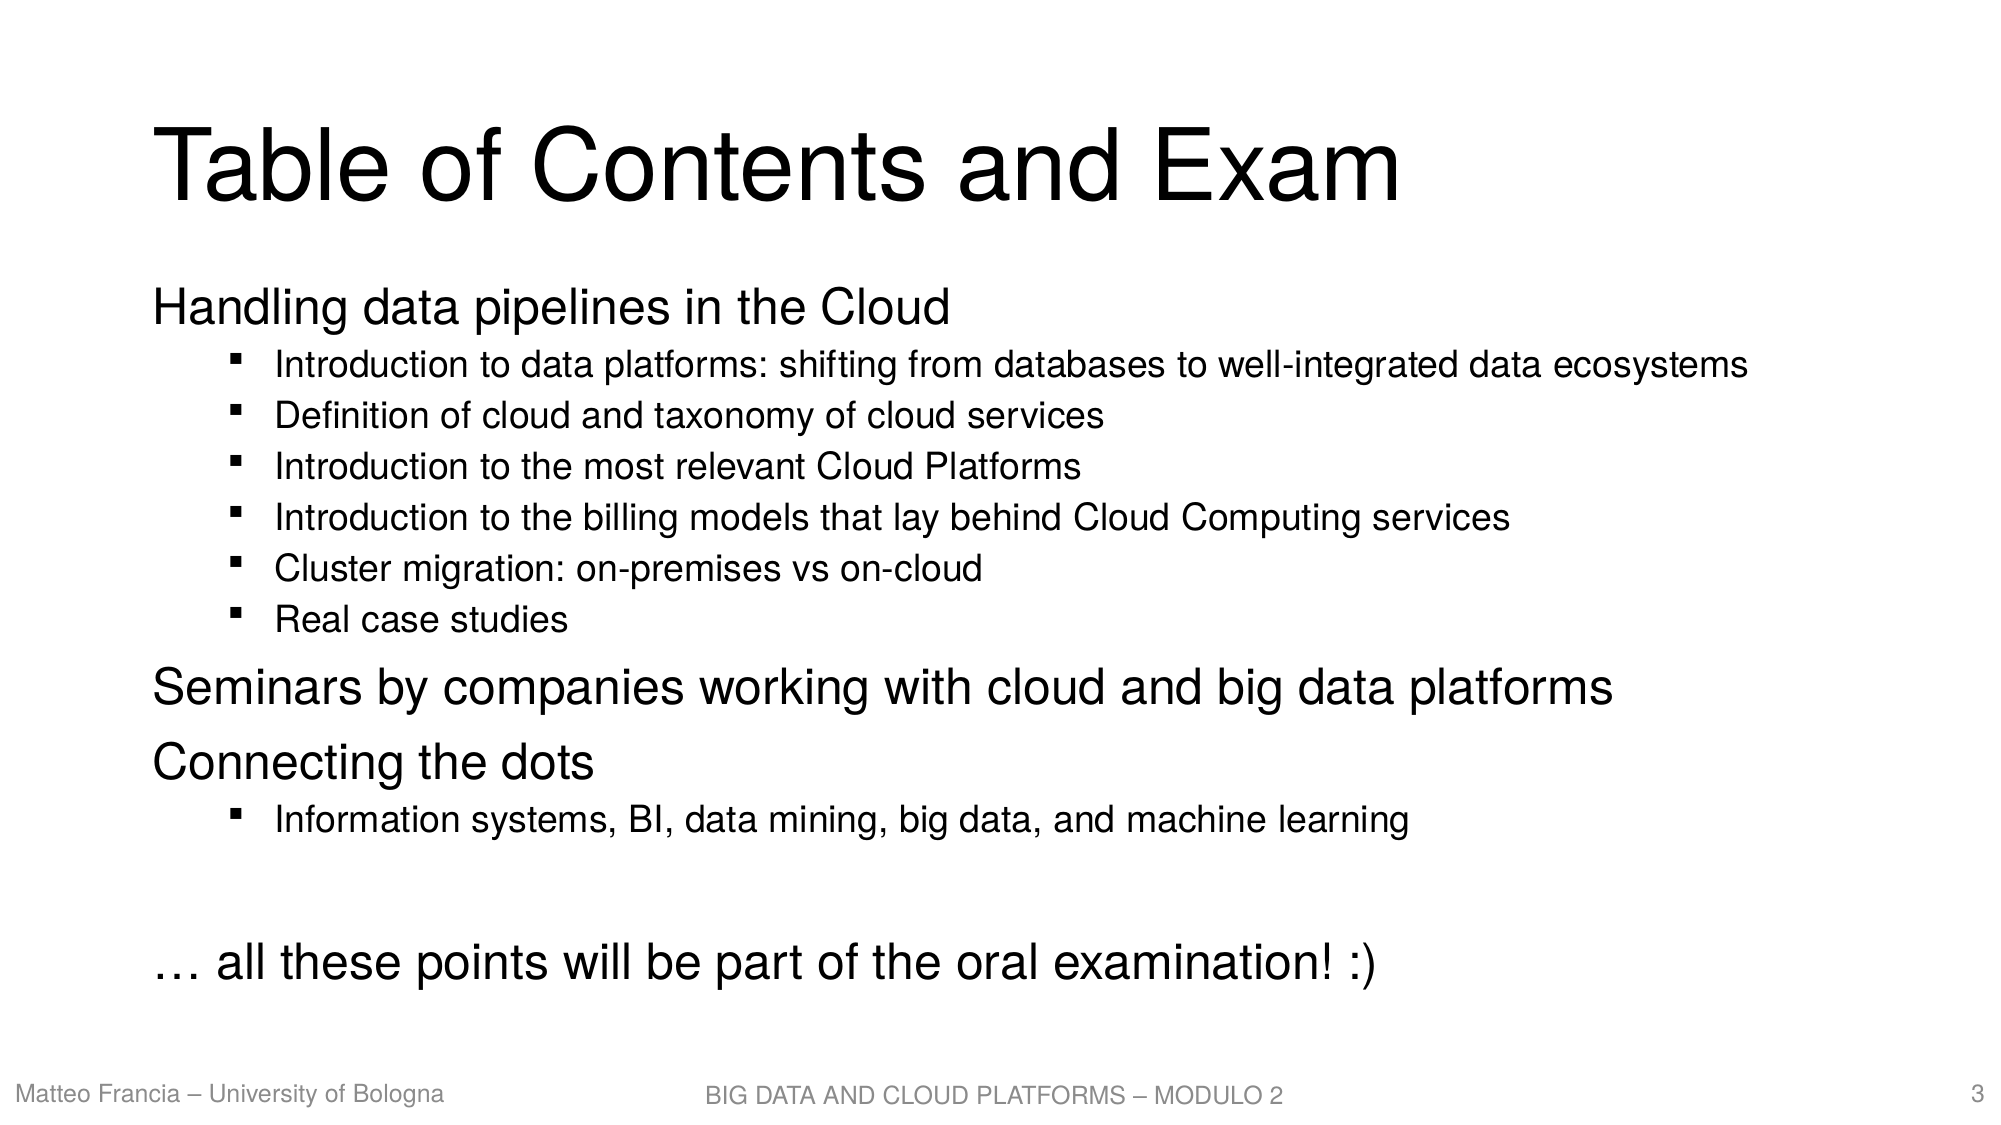

# Table of Contents and Exam
Handling data pipelines in the Cloud
Introduction to data platforms: shifting from databases to well-integrated data ecosystems
Definition of cloud and taxonomy of cloud services
Introduction to the most relevant Cloud Platforms
Introduction to the billing models that lay behind Cloud Computing services
Cluster migration: on-premises vs on-cloud
Real case studies
Seminars by companies working with cloud and big data platforms
Connecting the dots
Information systems, BI, data mining, big data, and machine learning

… all these points will be part of the oral examination! :)

3
Matteo Francia – University of Bologna